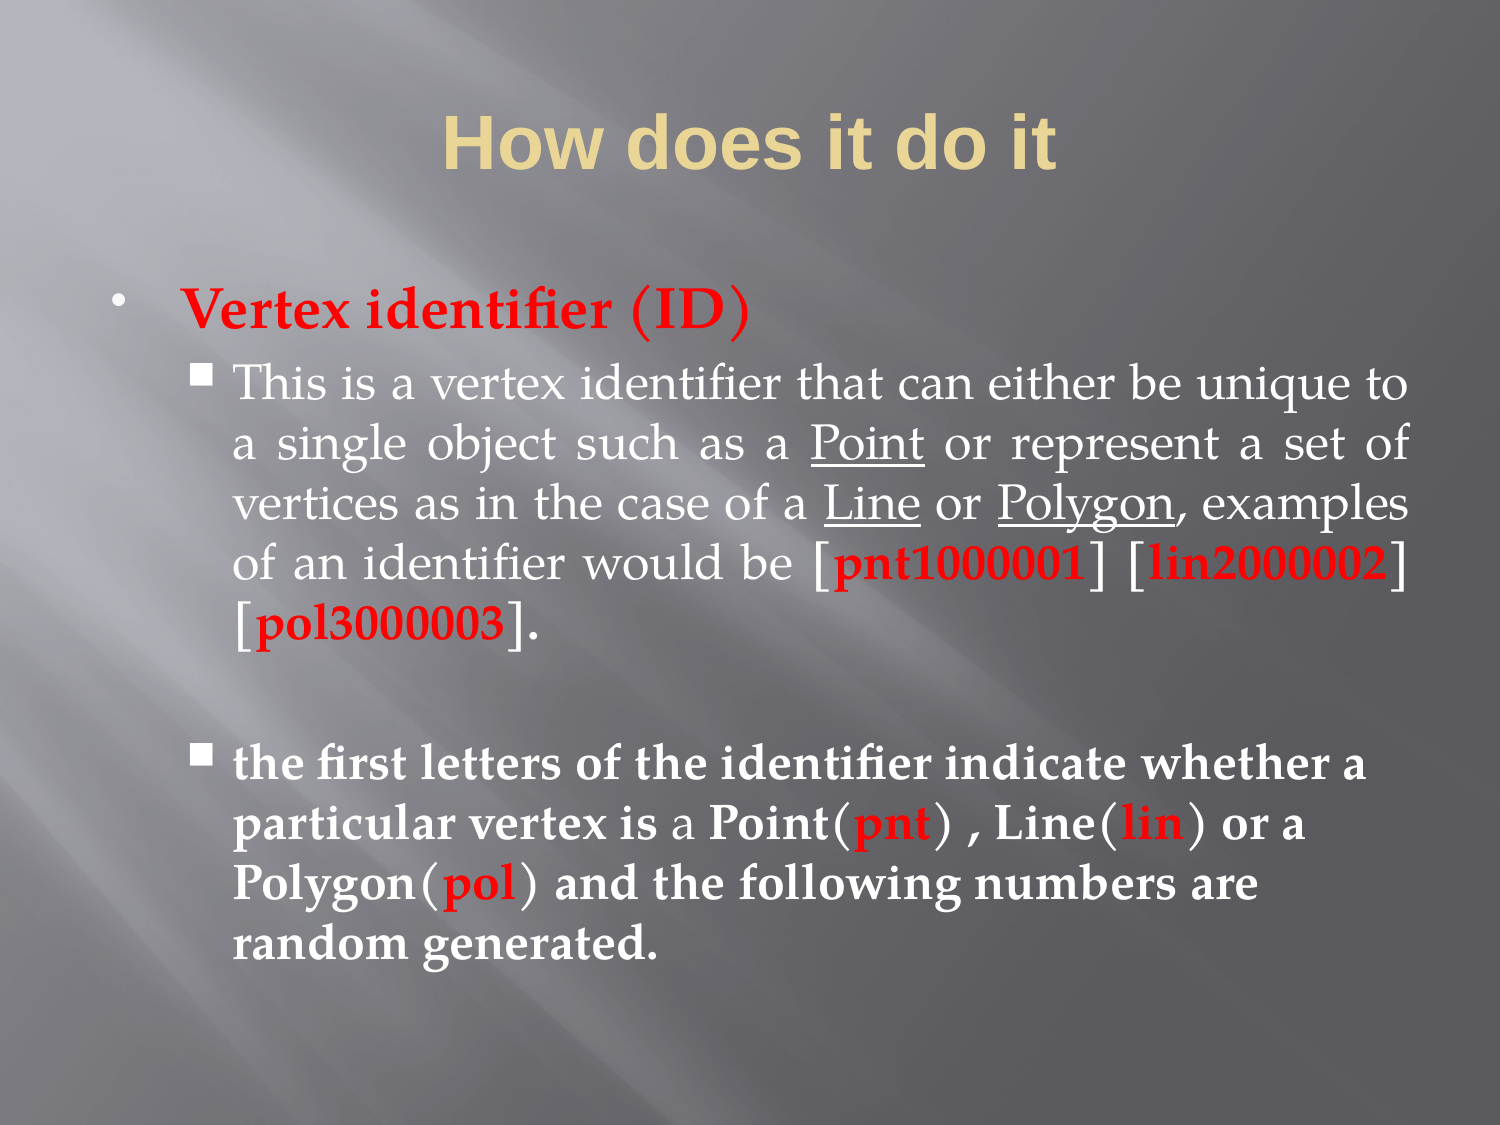

# How does it do it
Vertex identifier (ID)
This is a vertex identifier that can either be unique to a single object such as a Point or represent a set of vertices as in the case of a Line or Polygon, examples of an identifier would be [pnt1000001] [lin2000002] [pol3000003].

the first letters of the identifier indicate whether a particular vertex is a Point(pnt) , Line(lin) or a Polygon(pol) and the following numbers are random generated.